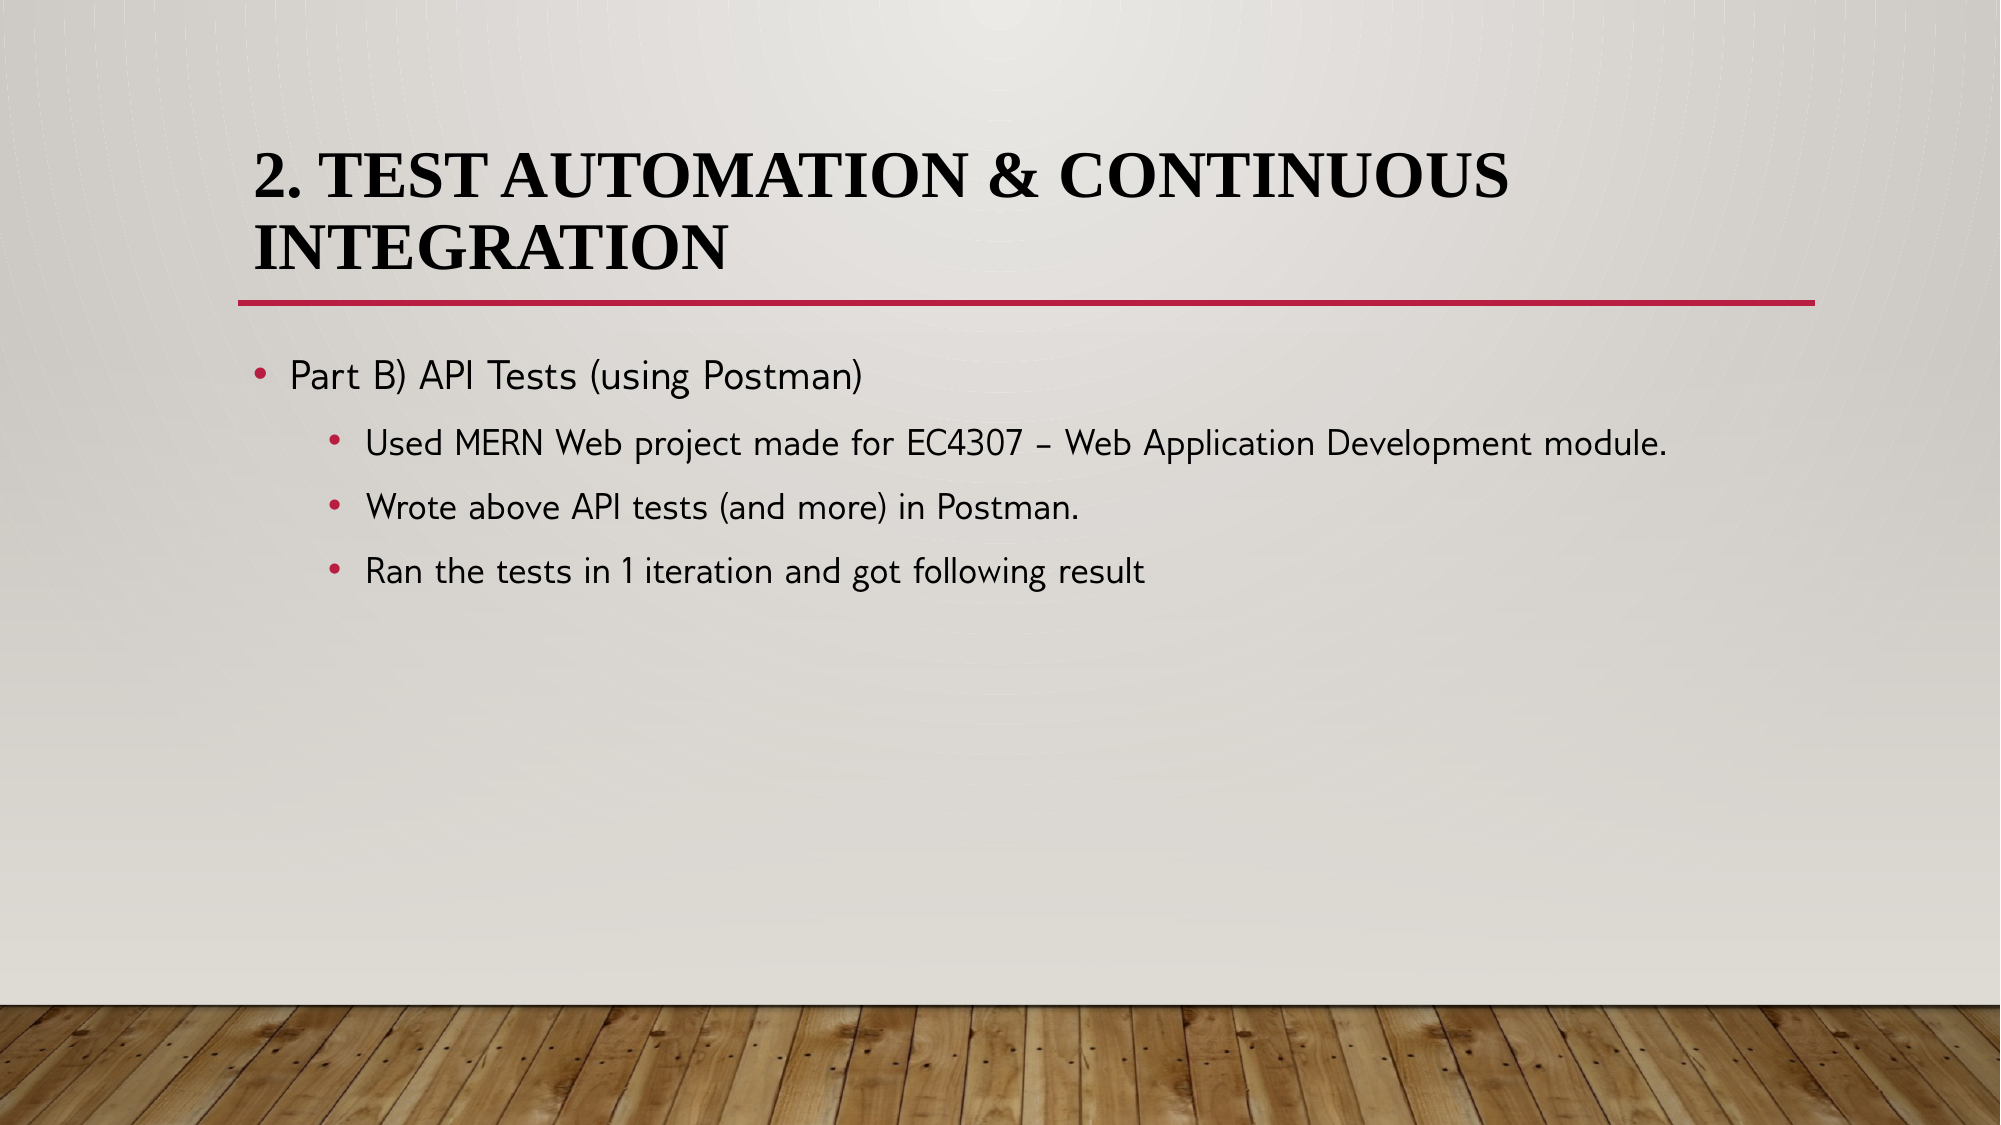

# 2. Test Automation & Continuous Integration
Part B) API Tests (using Postman)
Used MERN Web project made for EC4307 – Web Application Development module.
Wrote above API tests (and more) in Postman.
Ran the tests in 1 iteration and got following result